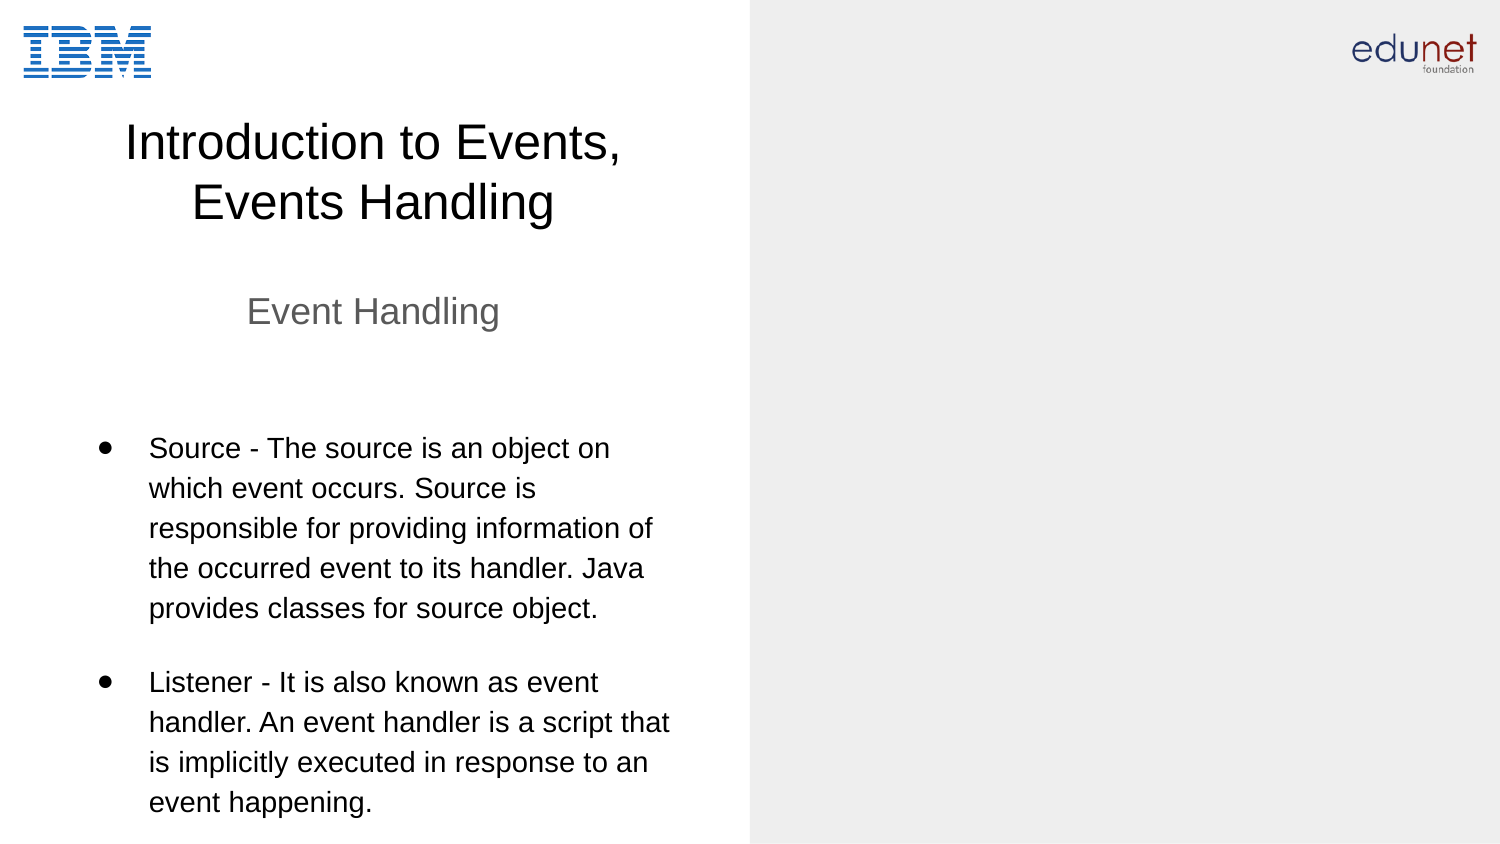

# Introduction to Events, Events Handling
Event Handling

Source - The source is an object on which event occurs. Source is responsible for providing information of the occurred event to its handler. Java provides classes for source object.
Listener - It is also known as event handler. An event handler is a script that is implicitly executed in response to an event happening.